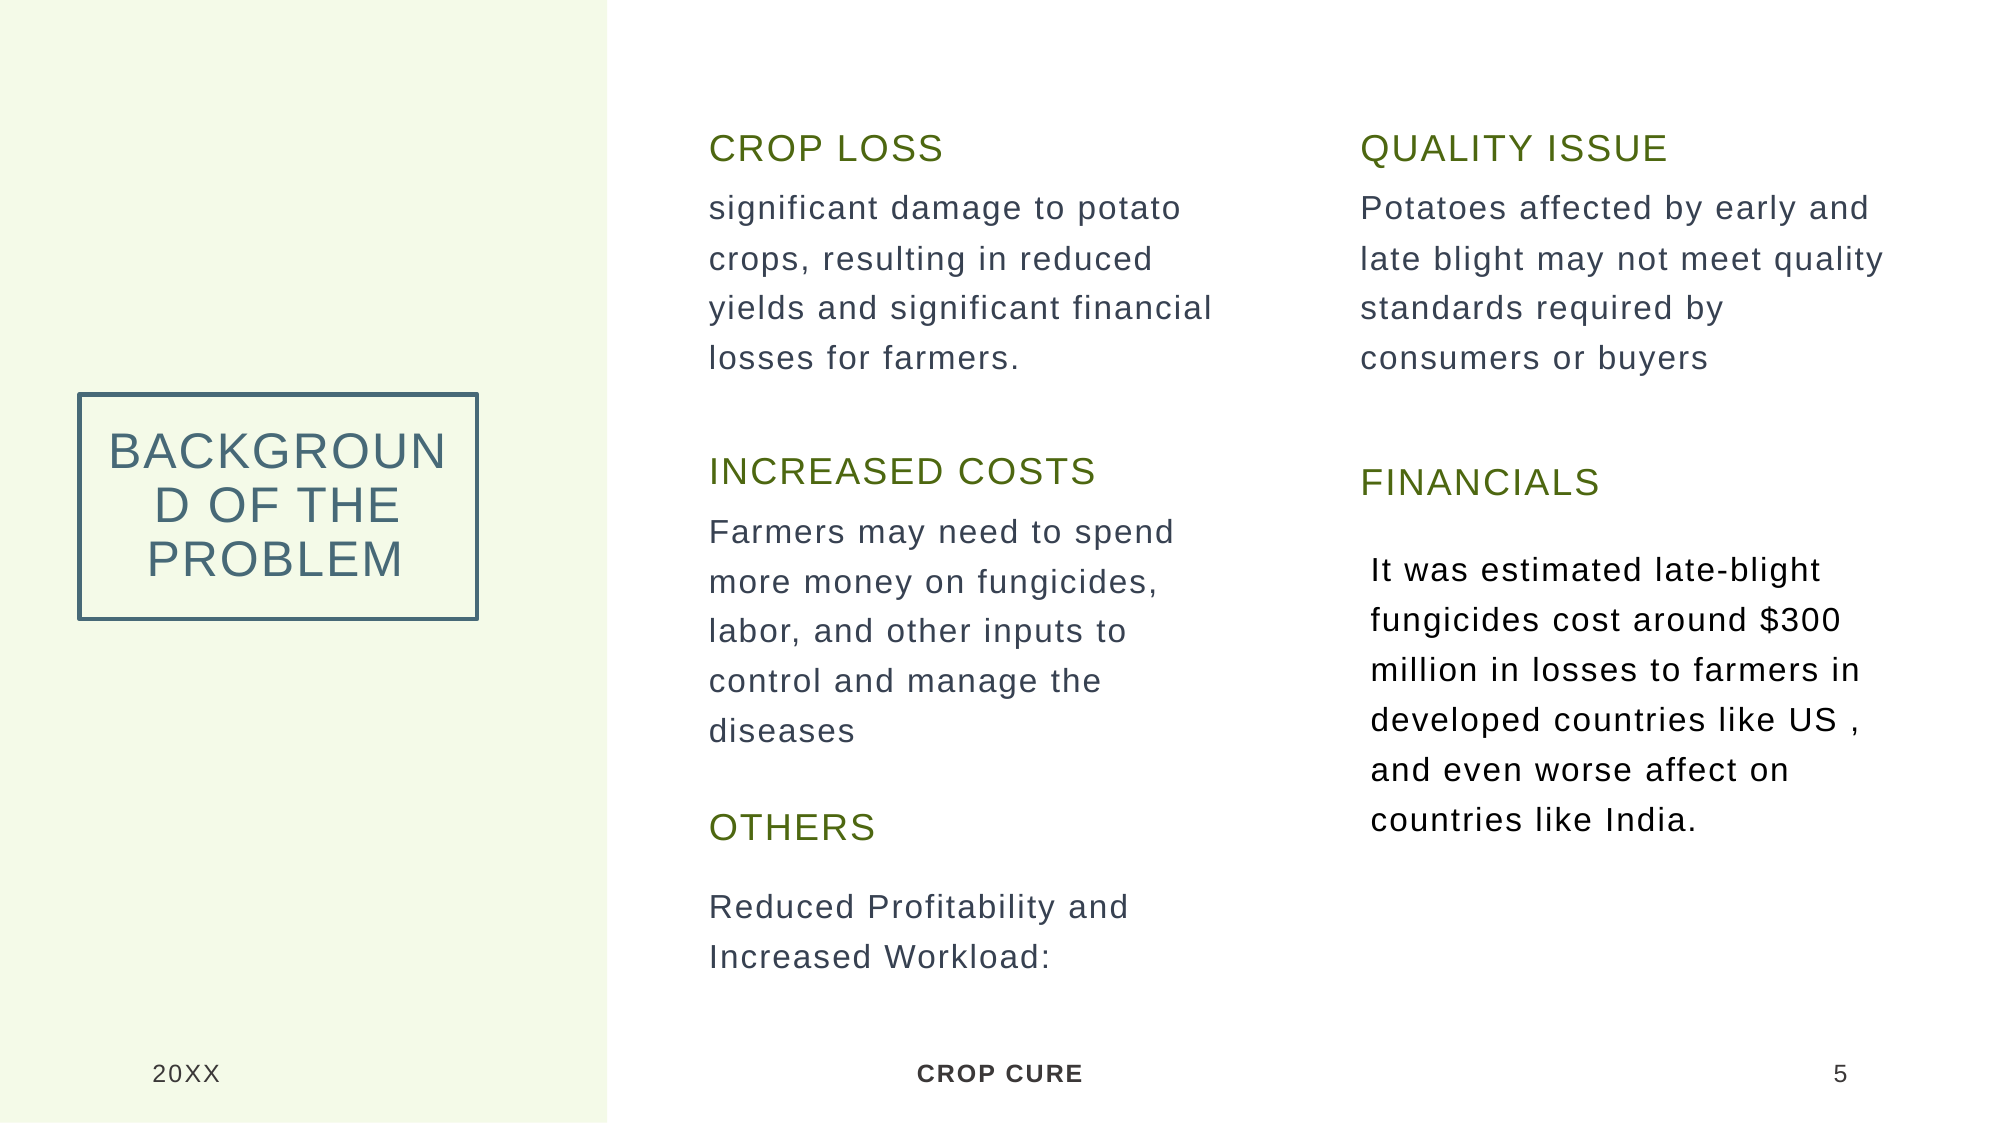

Crop loss
Quality issue
significant damage to potato crops, resulting in reduced yields and significant financial losses for farmers.
Potatoes affected by early and late blight may not meet quality standards required by consumers or buyers
# Background of the problem
Increased Costs
financials
Farmers may need to spend more money on fungicides, labor, and other inputs to control and manage the diseases
It was estimated late-blight fungicides cost around $300 million in losses to farmers in developed countries like US , and even worse affect on countries like India.
others
Reduced Profitability and Increased Workload:
20XX
Crop cure
5